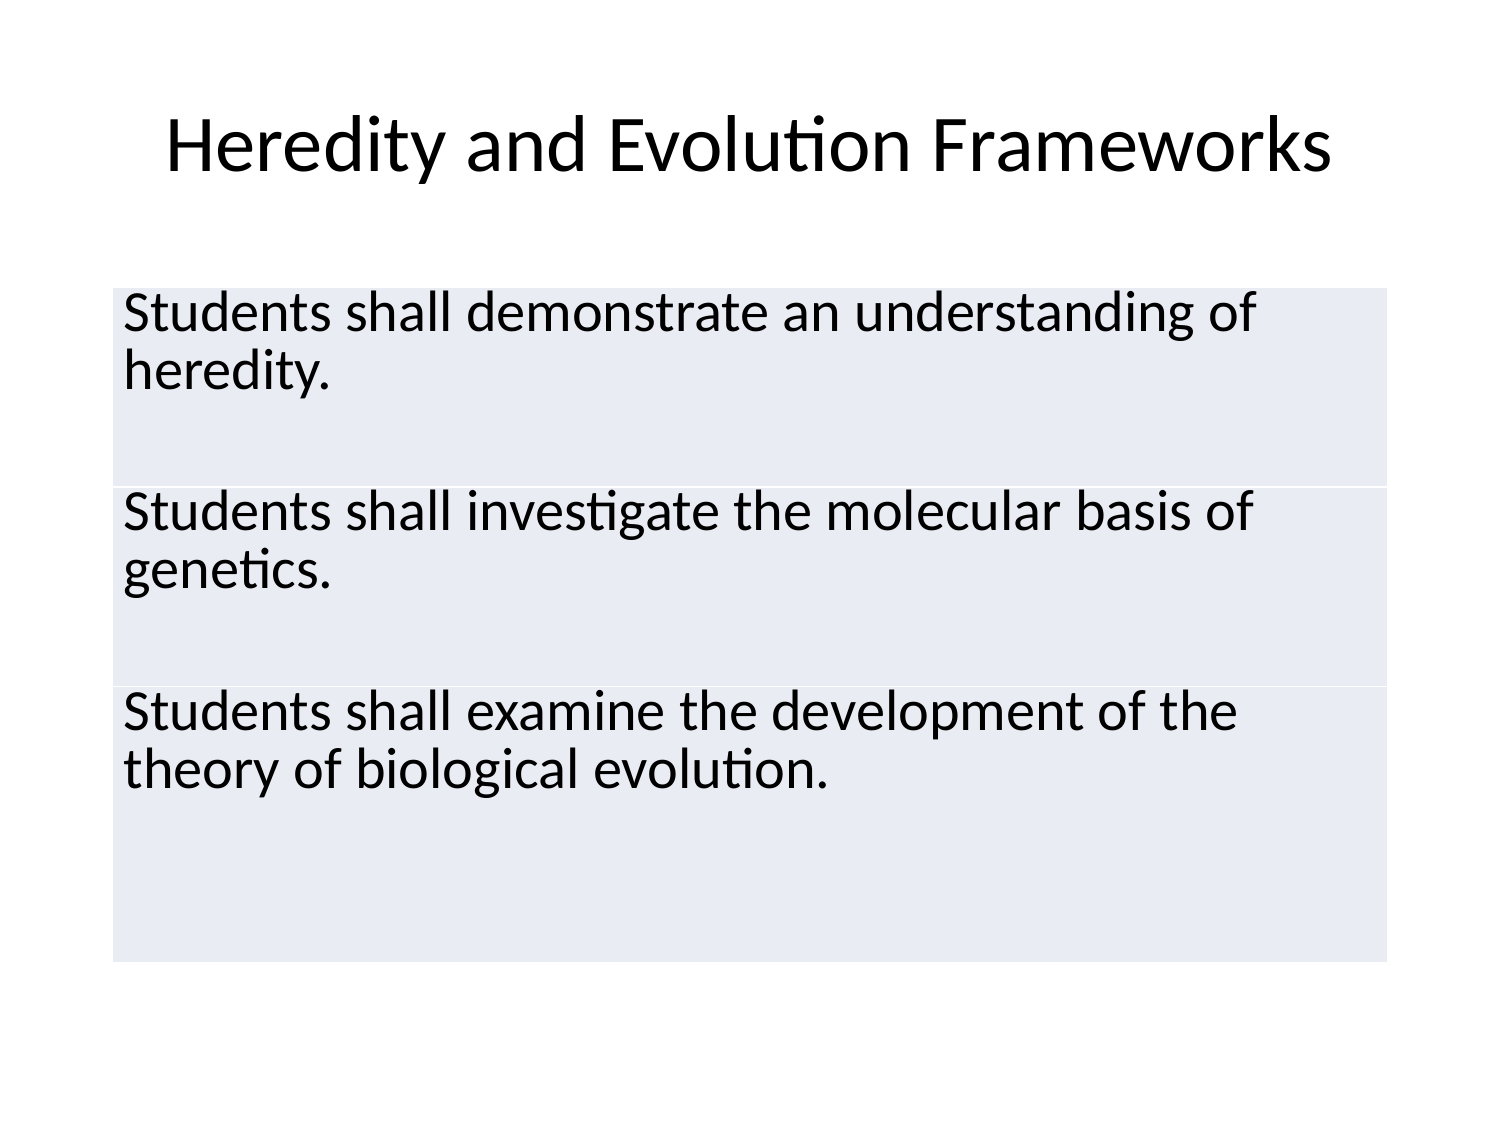

# Heredity and Evolution Frameworks
| Students shall demonstrate an understanding of heredity. |
| --- |
| Students shall investigate the molecular basis of genetics. |
| Students shall examine the development of the theory of biological evolution. |